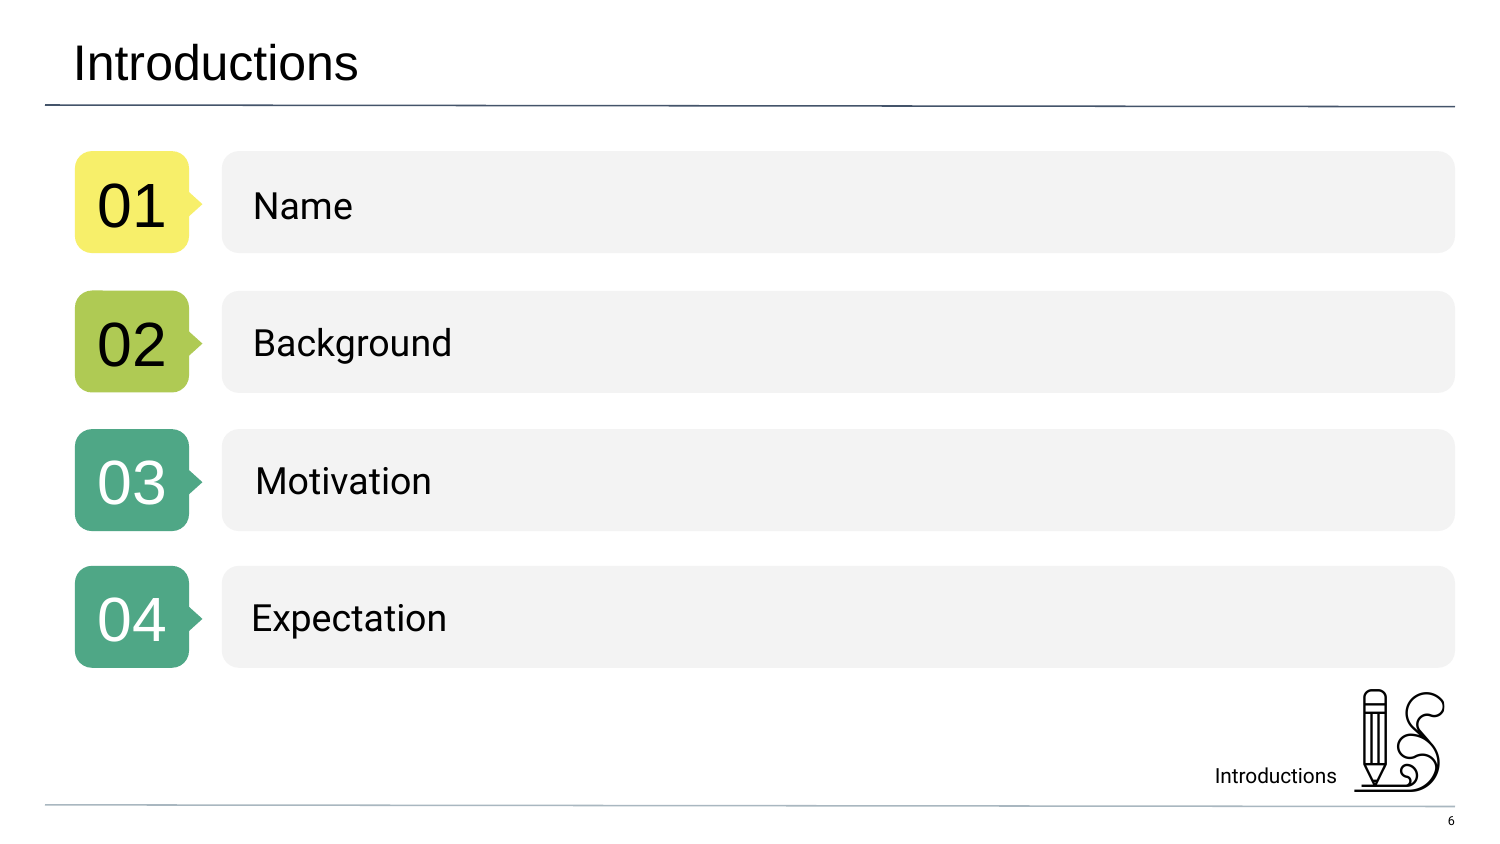

# Introductions
01

Name
02

Background
03

Motivation
04

 Expectation
Introductions